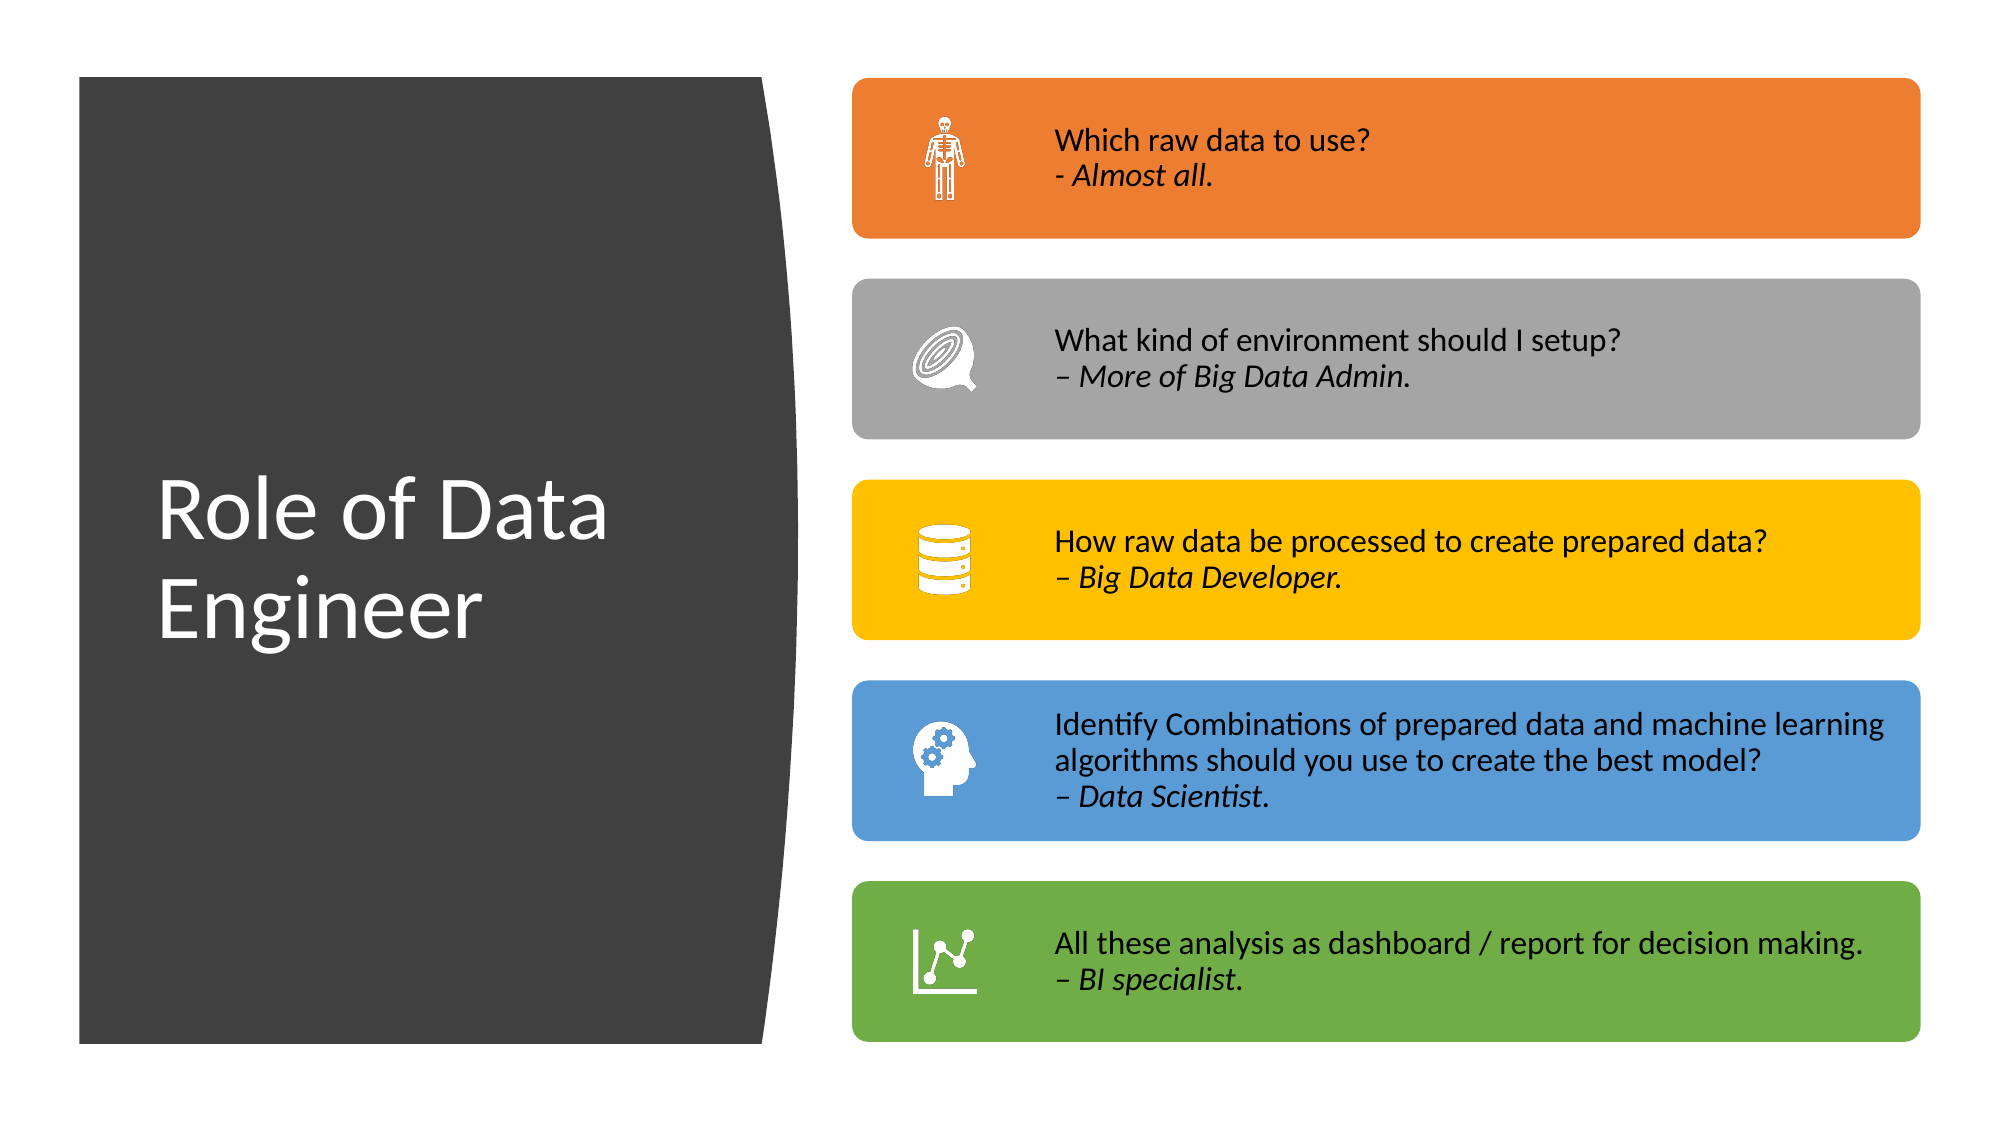

Which raw data to use?
- Almost all.
What kind of environment should I setup?
– More of Big Data Admin.
How raw data be processed to create prepared data?
– Big Data Developer.
Identify Combinations of prepared data and machine learning algorithms should you use to create the best model?
– Data Scientist.
All these analysis as dashboard / report for decision making.
– BI specialist.

# Role of Data Engineer